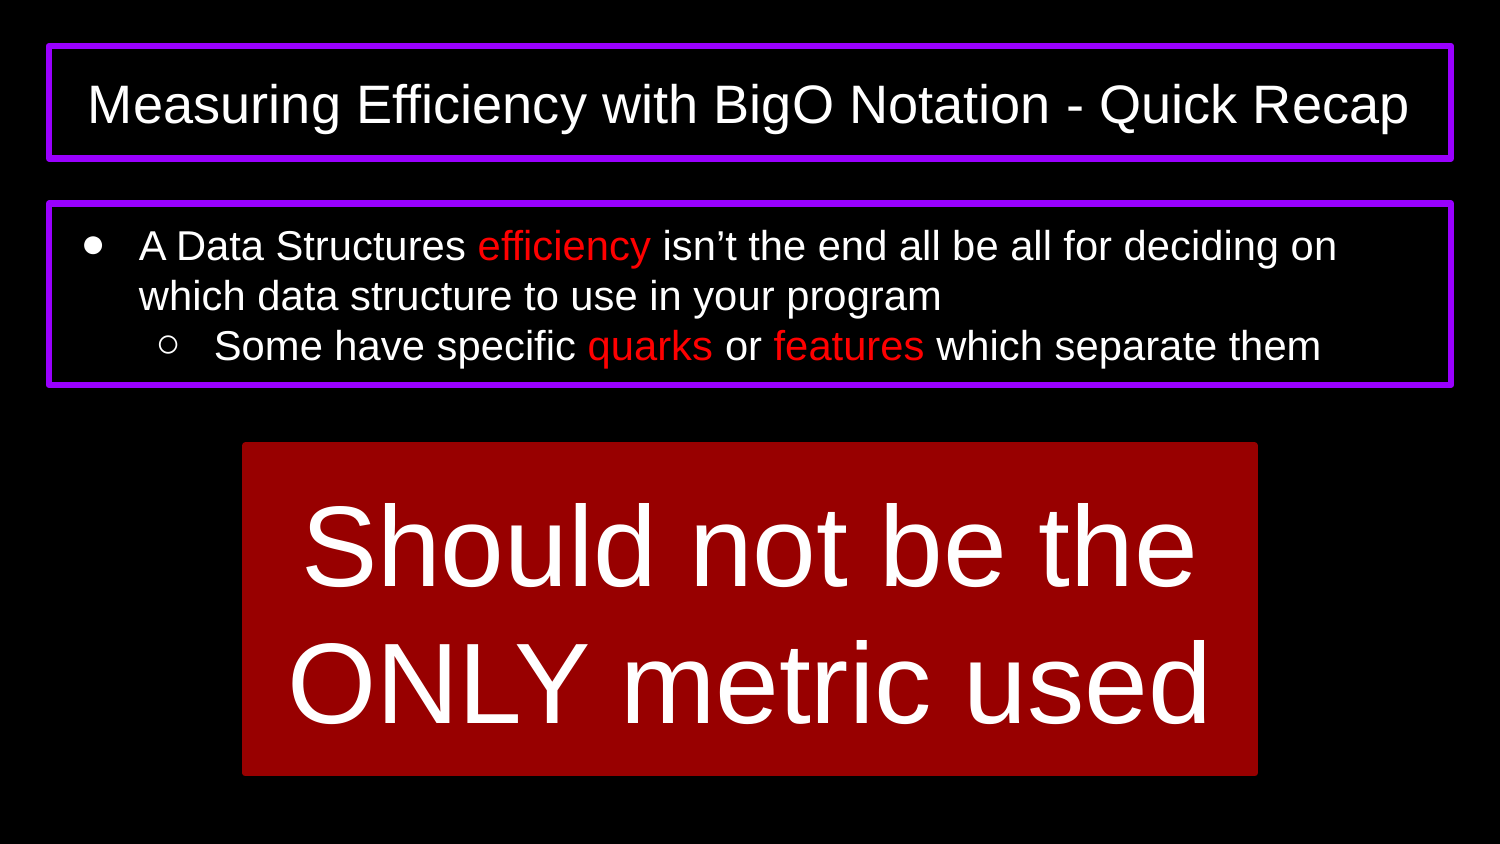

Measuring Efficiency with BigO Notation - Quick Recap
# A Data Structures efficiency isn’t the end all be all for deciding on which data structure to use in your program
Some have specific quarks or features which separate them
Should not be the ONLY metric used